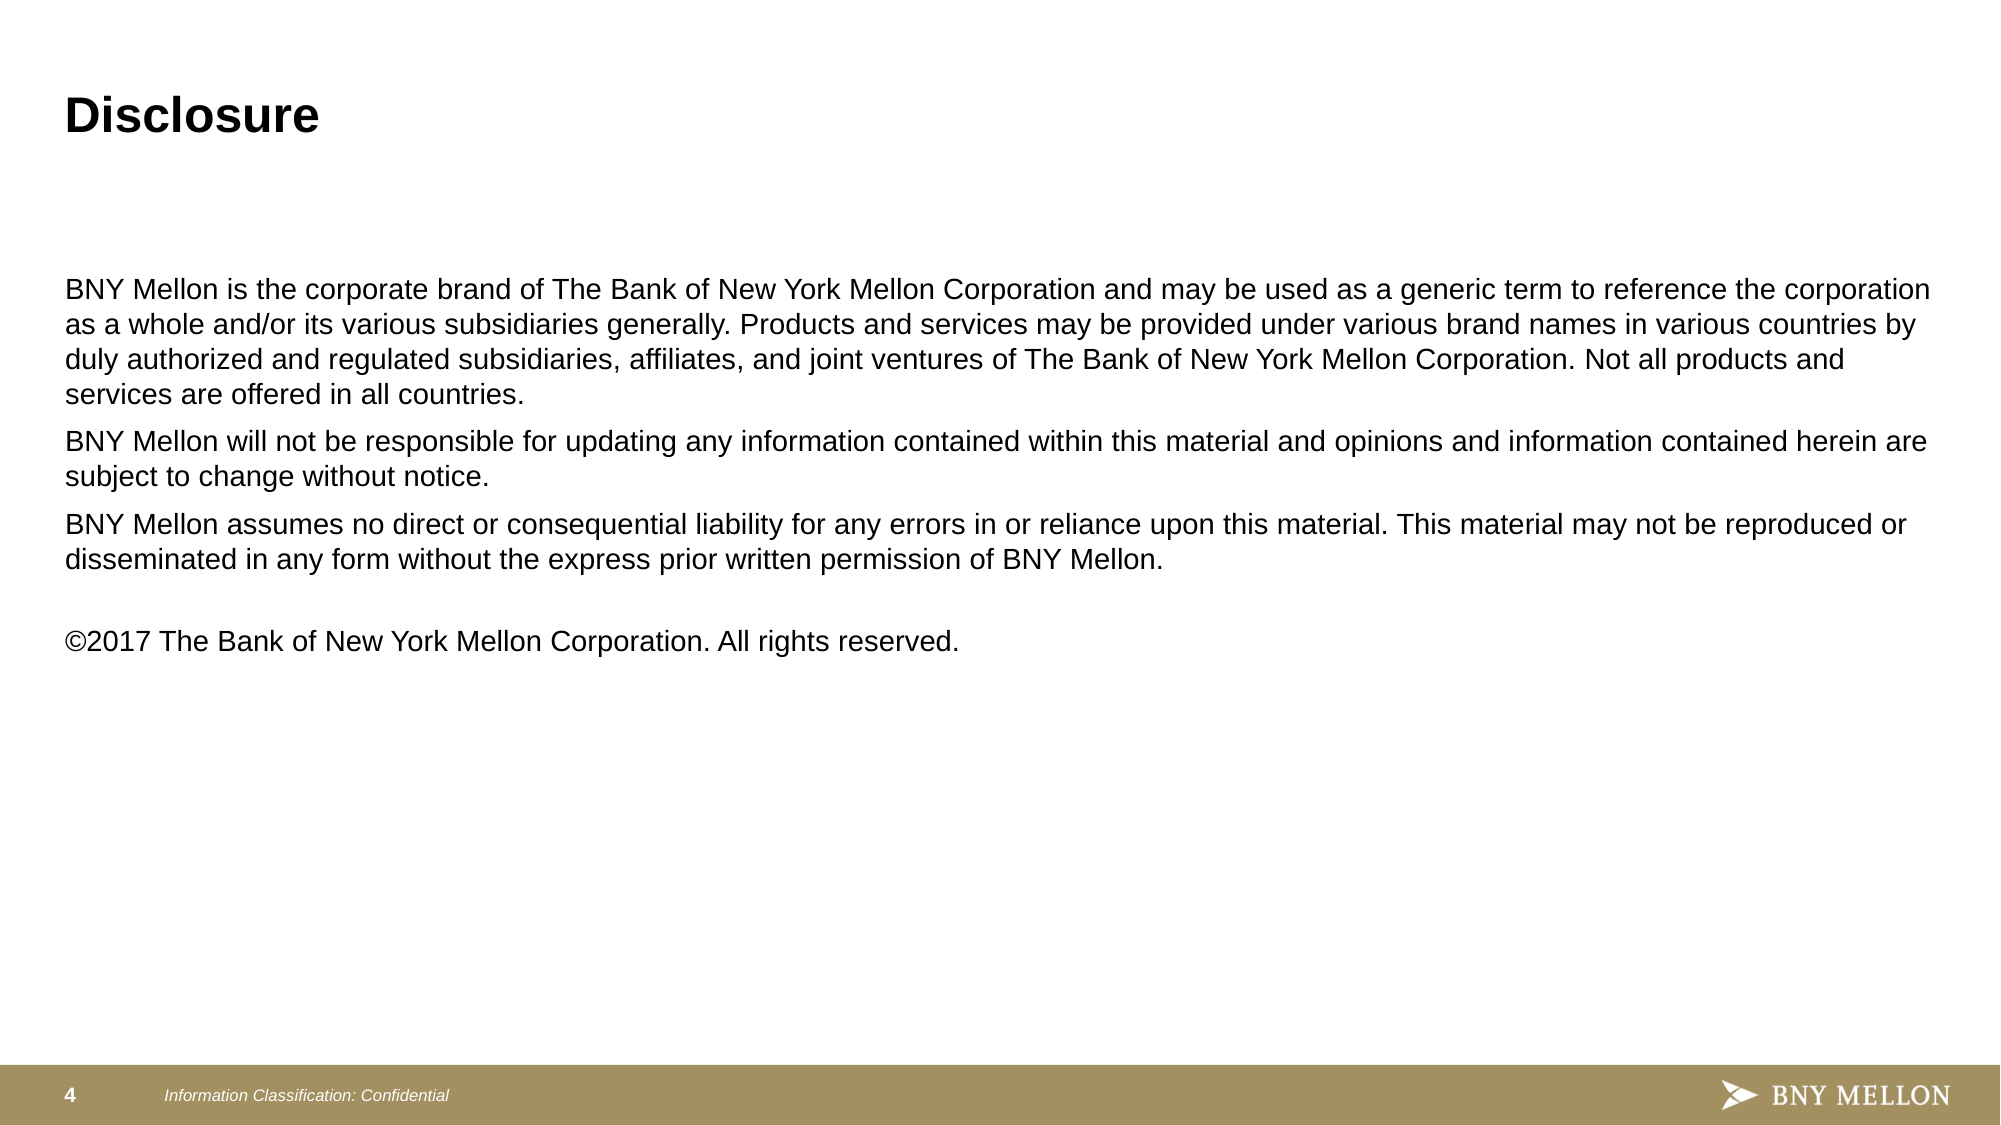

# Disclosure
BNY Mellon is the corporate brand of The Bank of New York Mellon Corporation and may be used as a generic term to reference the corporation as a whole and/or its various subsidiaries generally. Products and services may be provided under various brand names in various countries by duly authorized and regulated subsidiaries, affiliates, and joint ventures of The Bank of New York Mellon Corporation. Not all products and services are offered in all countries.
BNY Mellon will not be responsible for updating any information contained within this material and opinions and information contained herein are subject to change without notice.
BNY Mellon assumes no direct or consequential liability for any errors in or reliance upon this material. This material may not be reproduced or disseminated in any form without the express prior written permission of BNY Mellon.
©2017 The Bank of New York Mellon Corporation. All rights reserved.